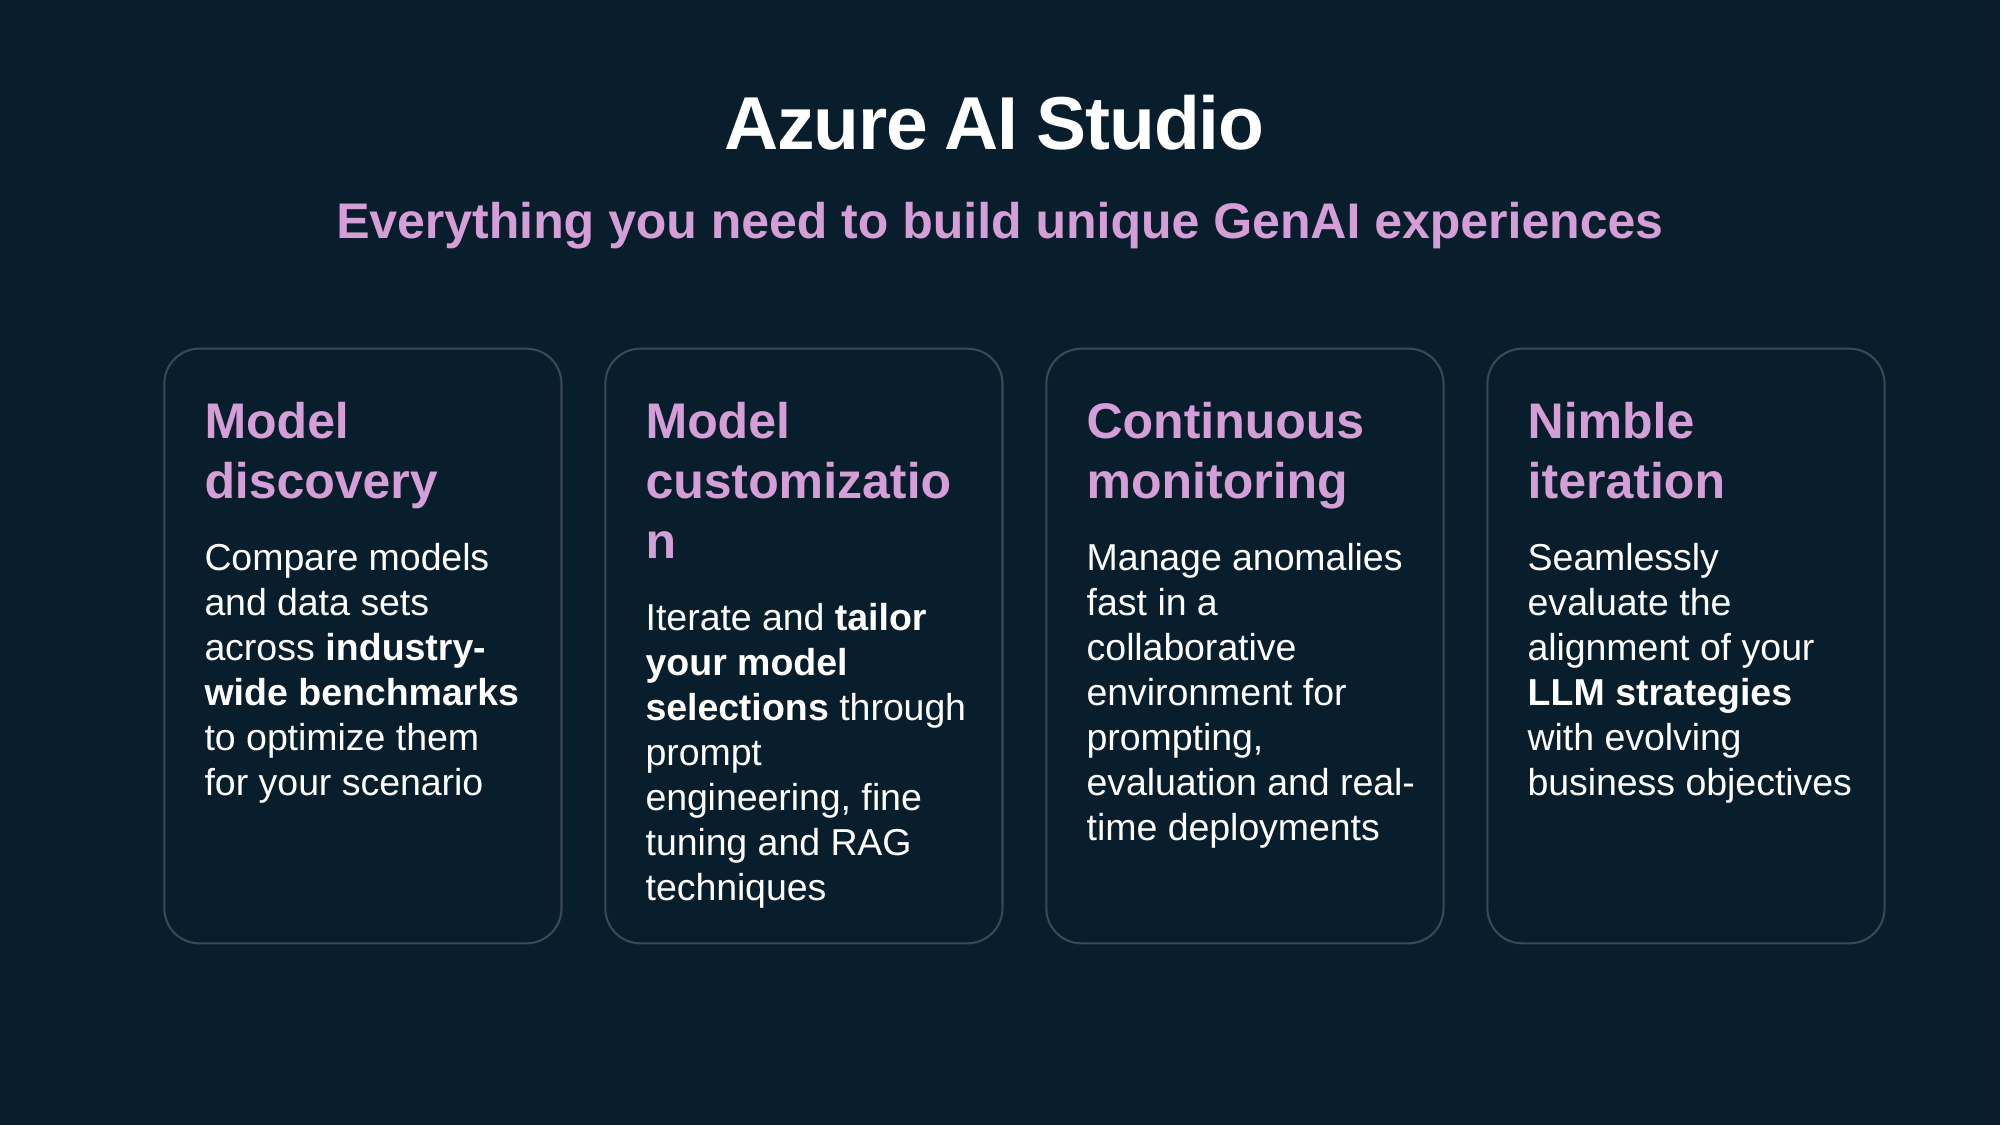

# Azure AI Studio2
Everything you need to build unique GenAI experiences
Model
discovery
Compare models and data sets across industry-wide benchmarks to optimize them for your scenario
Model customization
Iterate and tailor
your model selections through prompt engineering, fine tuning and RAG techniques
Continuous monitoring
Manage anomalies fast in a collaborative environment for prompting, evaluation and real-time deployments
Nimble
iteration
Seamlessly evaluate the alignment of your LLM strategies with evolving business objectives